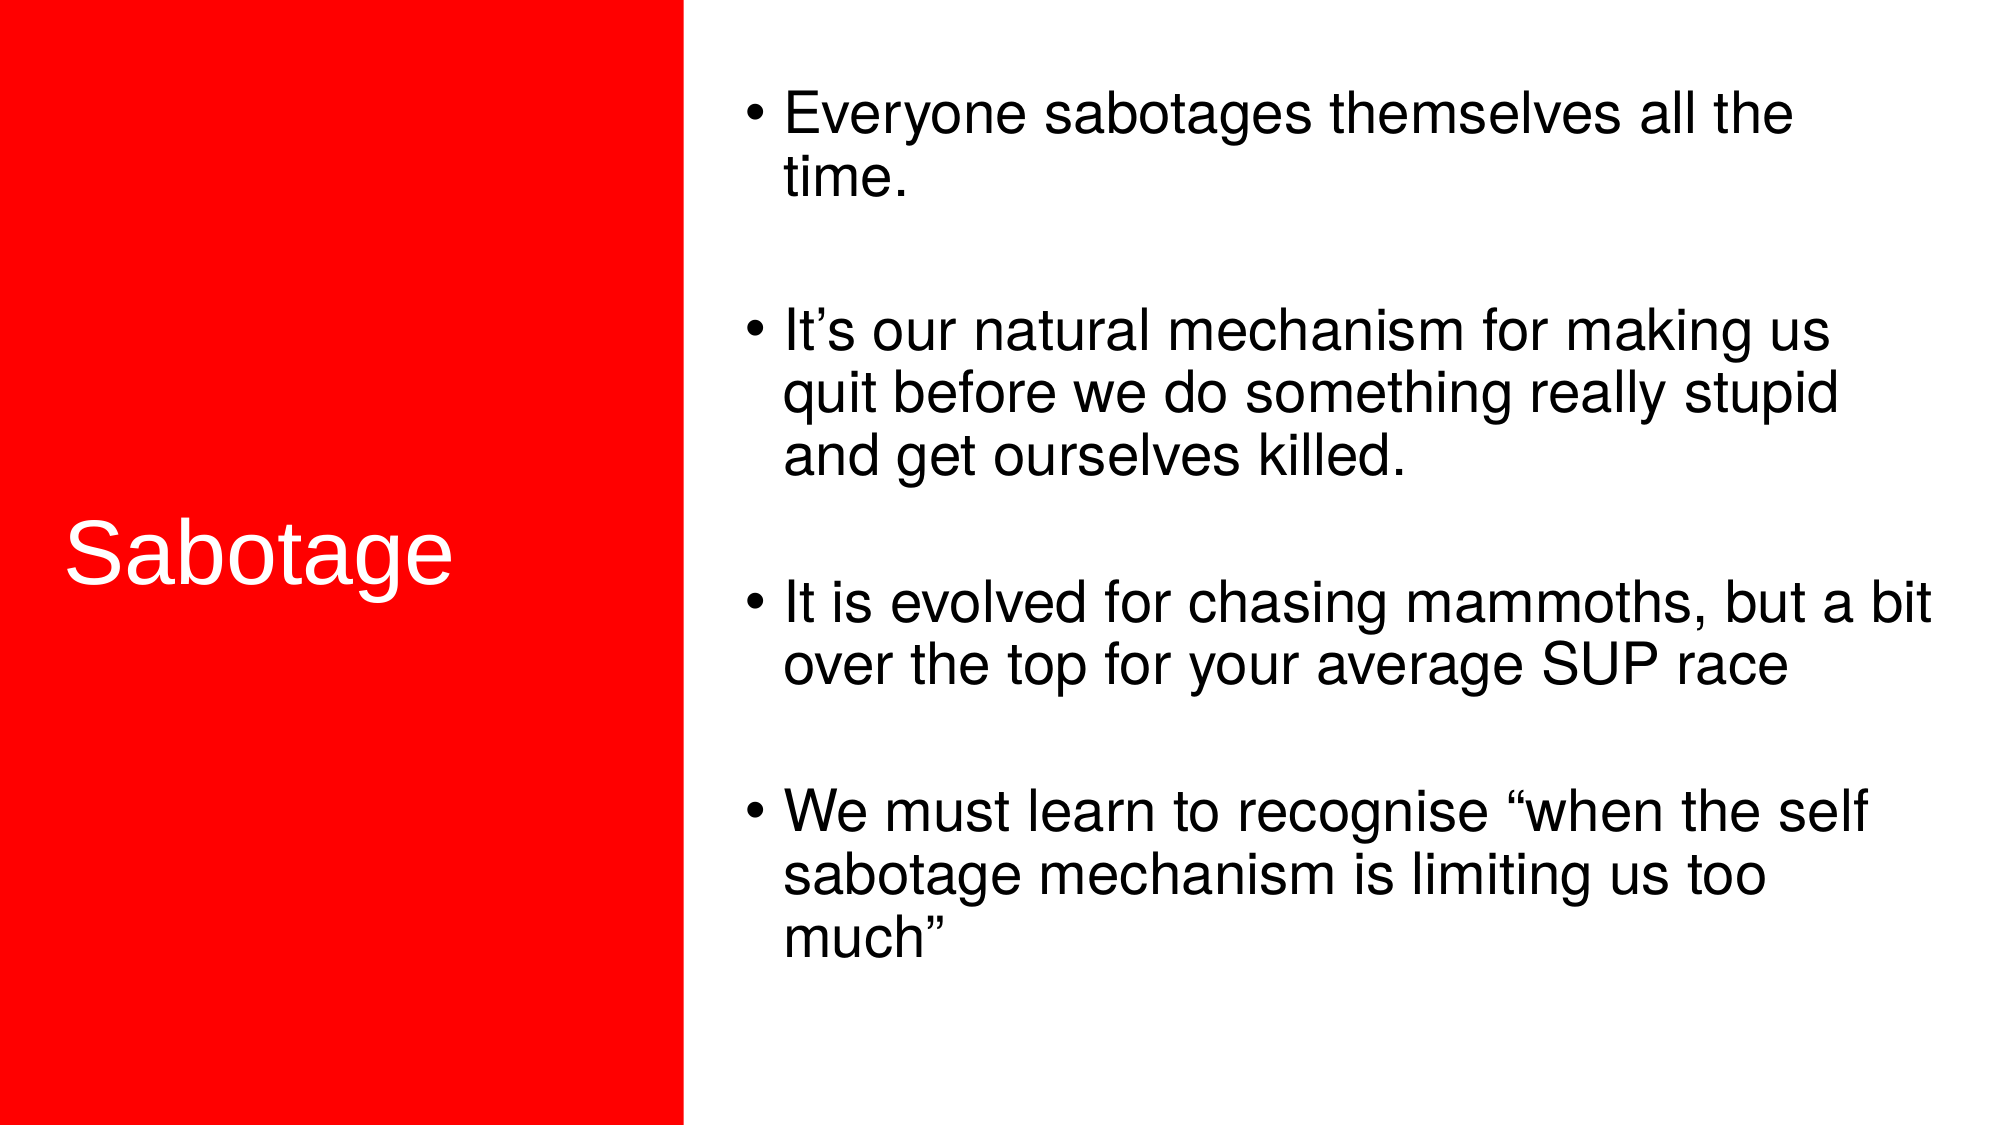

Everyone sabotages themselves all the time.
It’s our natural mechanism for making us quit before we do something really stupid and get ourselves killed.
It is evolved for chasing mammoths, but a bit over the top for your average SUP race
We must learn to recognise “when the self sabotage mechanism is limiting us too much”

# Sabotage